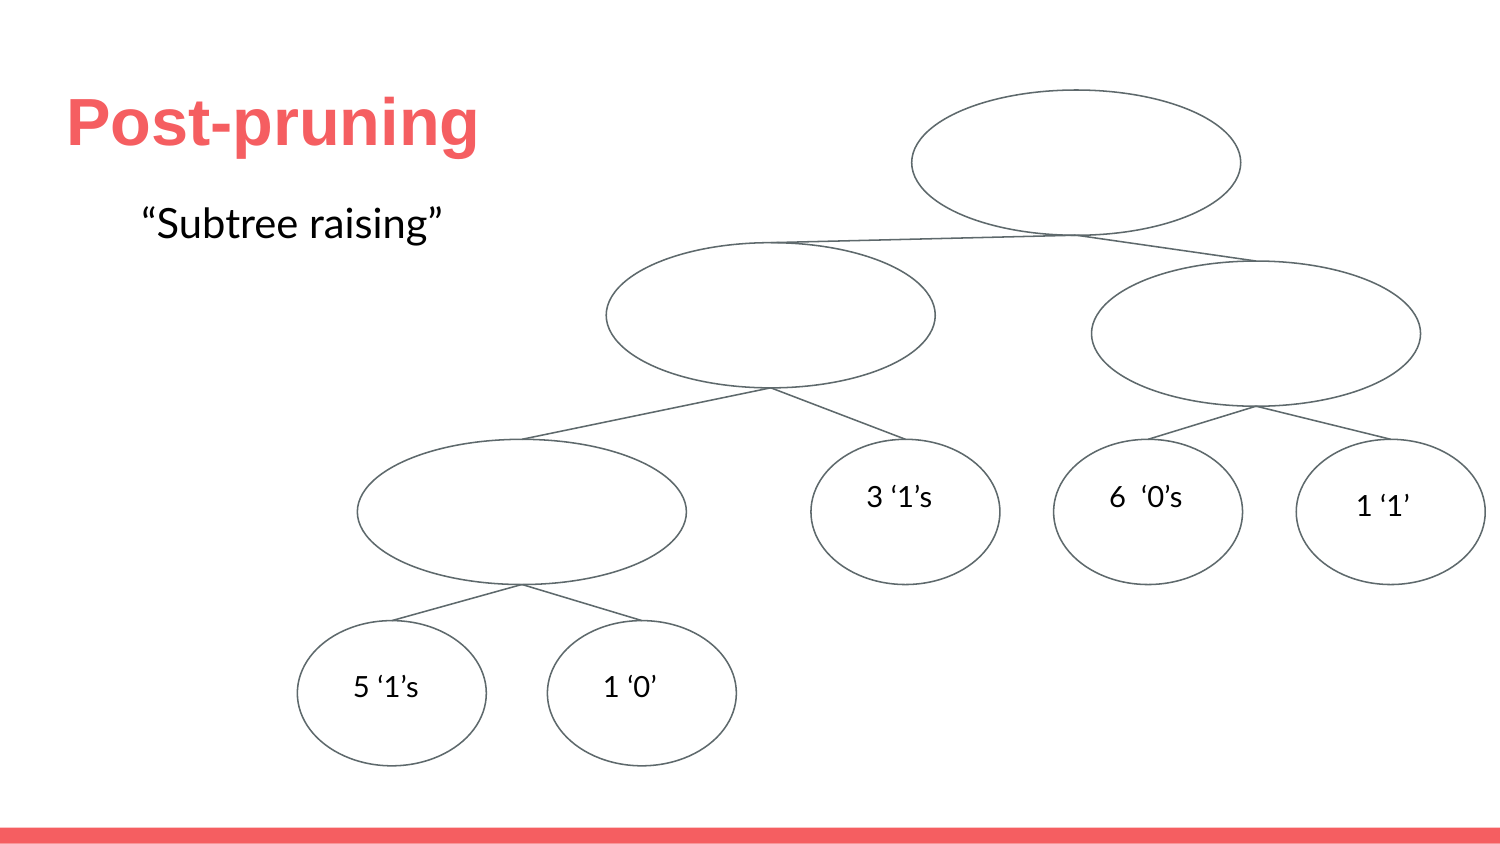

# Post-pruning

“Subtree raising”

3 ‘1’s
6  ‘0’s
1 ‘1’

5 ‘1’s
1 ‘0’